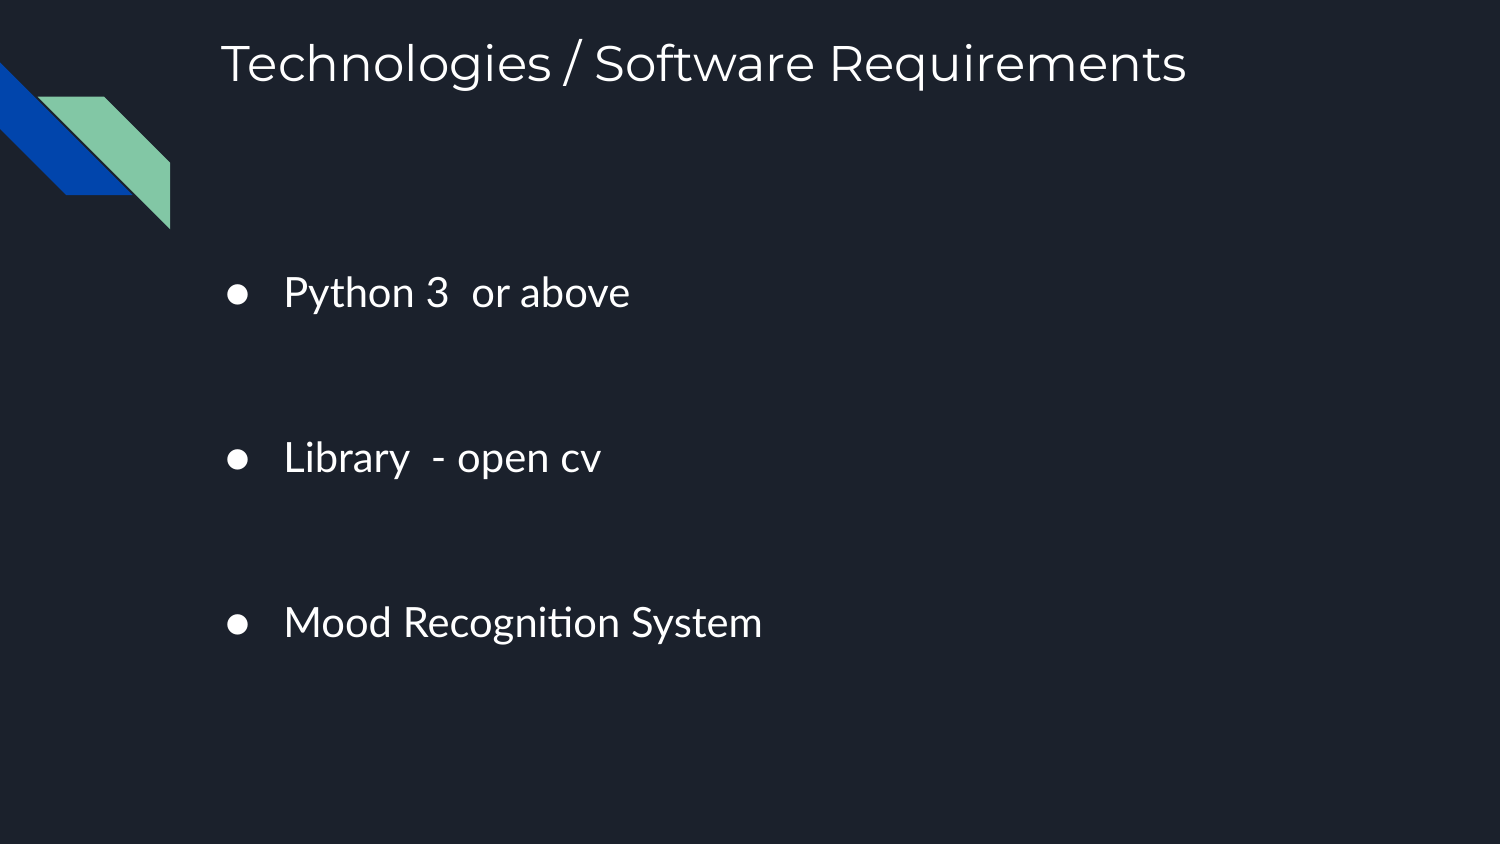

# Technologies / Software Requirements
Python 3  or above

Library  - open cv

Mood Recognition System